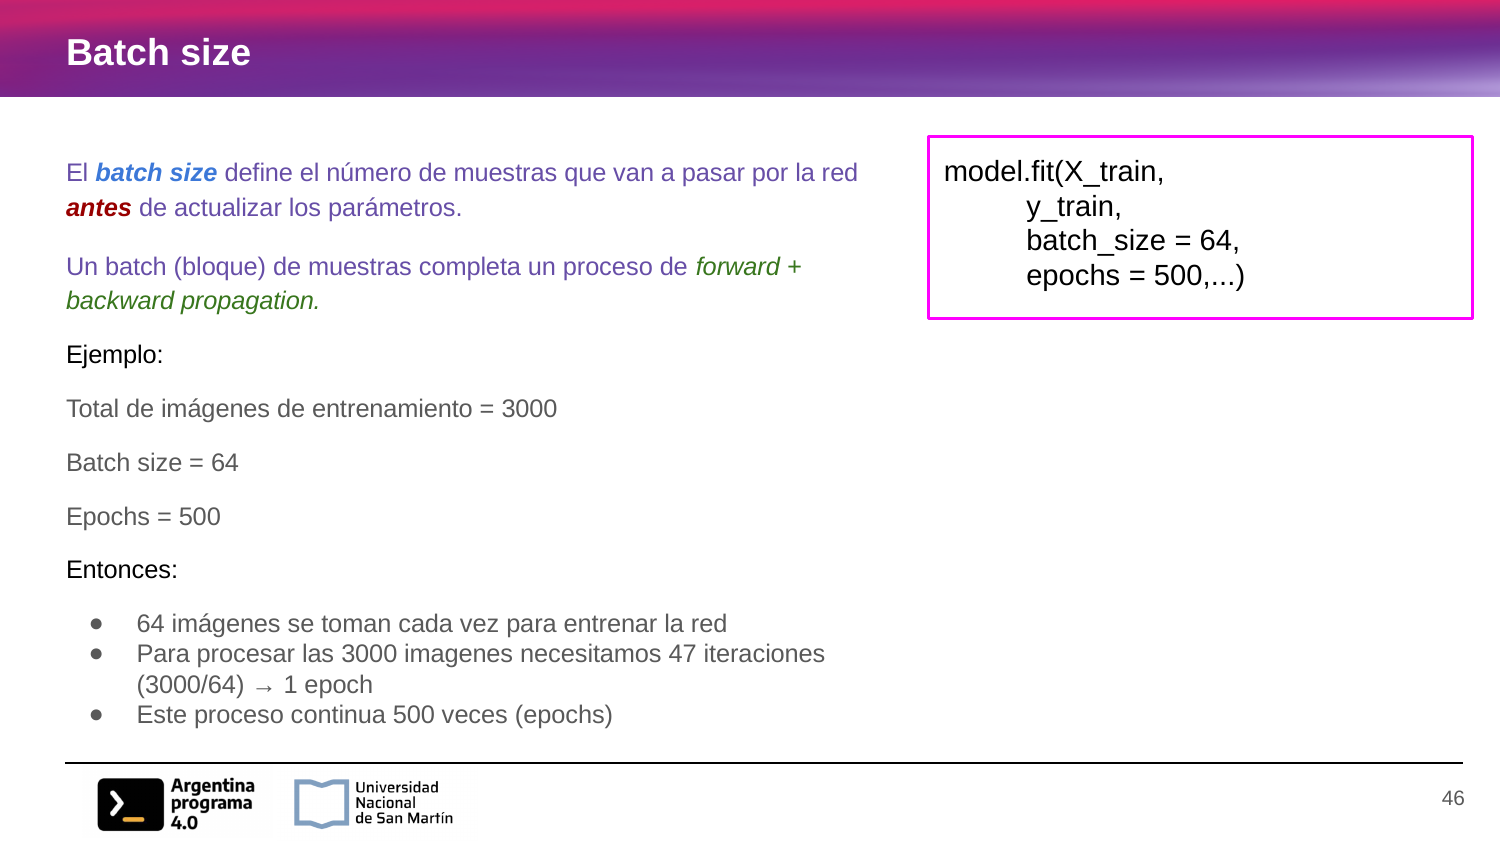

# Batch size
El batch size define el número de muestras que van a pasar por la red antes de actualizar los parámetros.
Un batch (bloque) de muestras completa un proceso de forward + backward propagation.
Ejemplo:
Total de imágenes de entrenamiento = 3000
Batch size = 64
Epochs = 500
Entonces:
64 imágenes se toman cada vez para entrenar la red
Para procesar las 3000 imagenes necesitamos 47 iteraciones (3000/64) → 1 epoch
Este proceso continua 500 veces (epochs)
model.fit(X_train,
          y_train,
          batch_size = 64,
          epochs = 500,...)
46